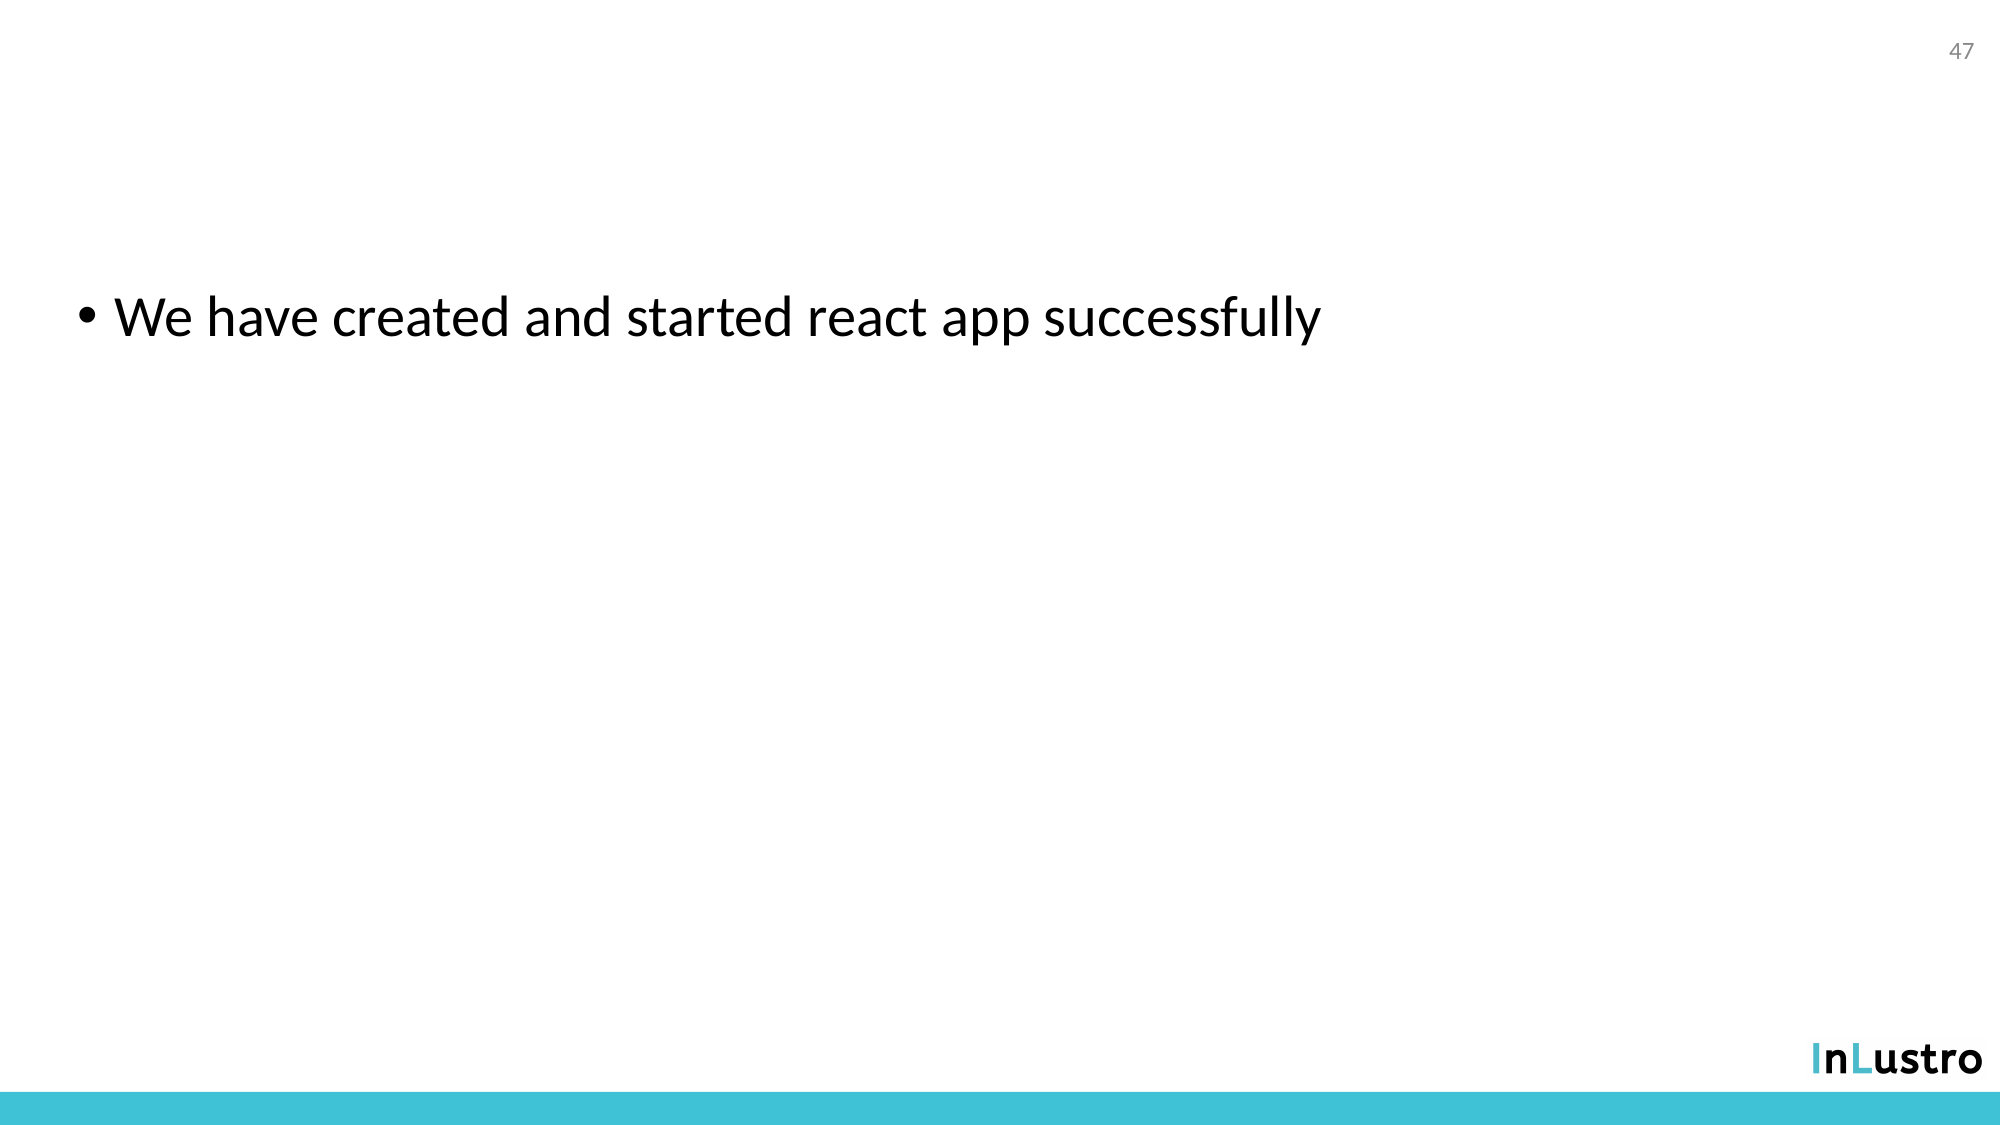

47
#
We have created and started react app successfully